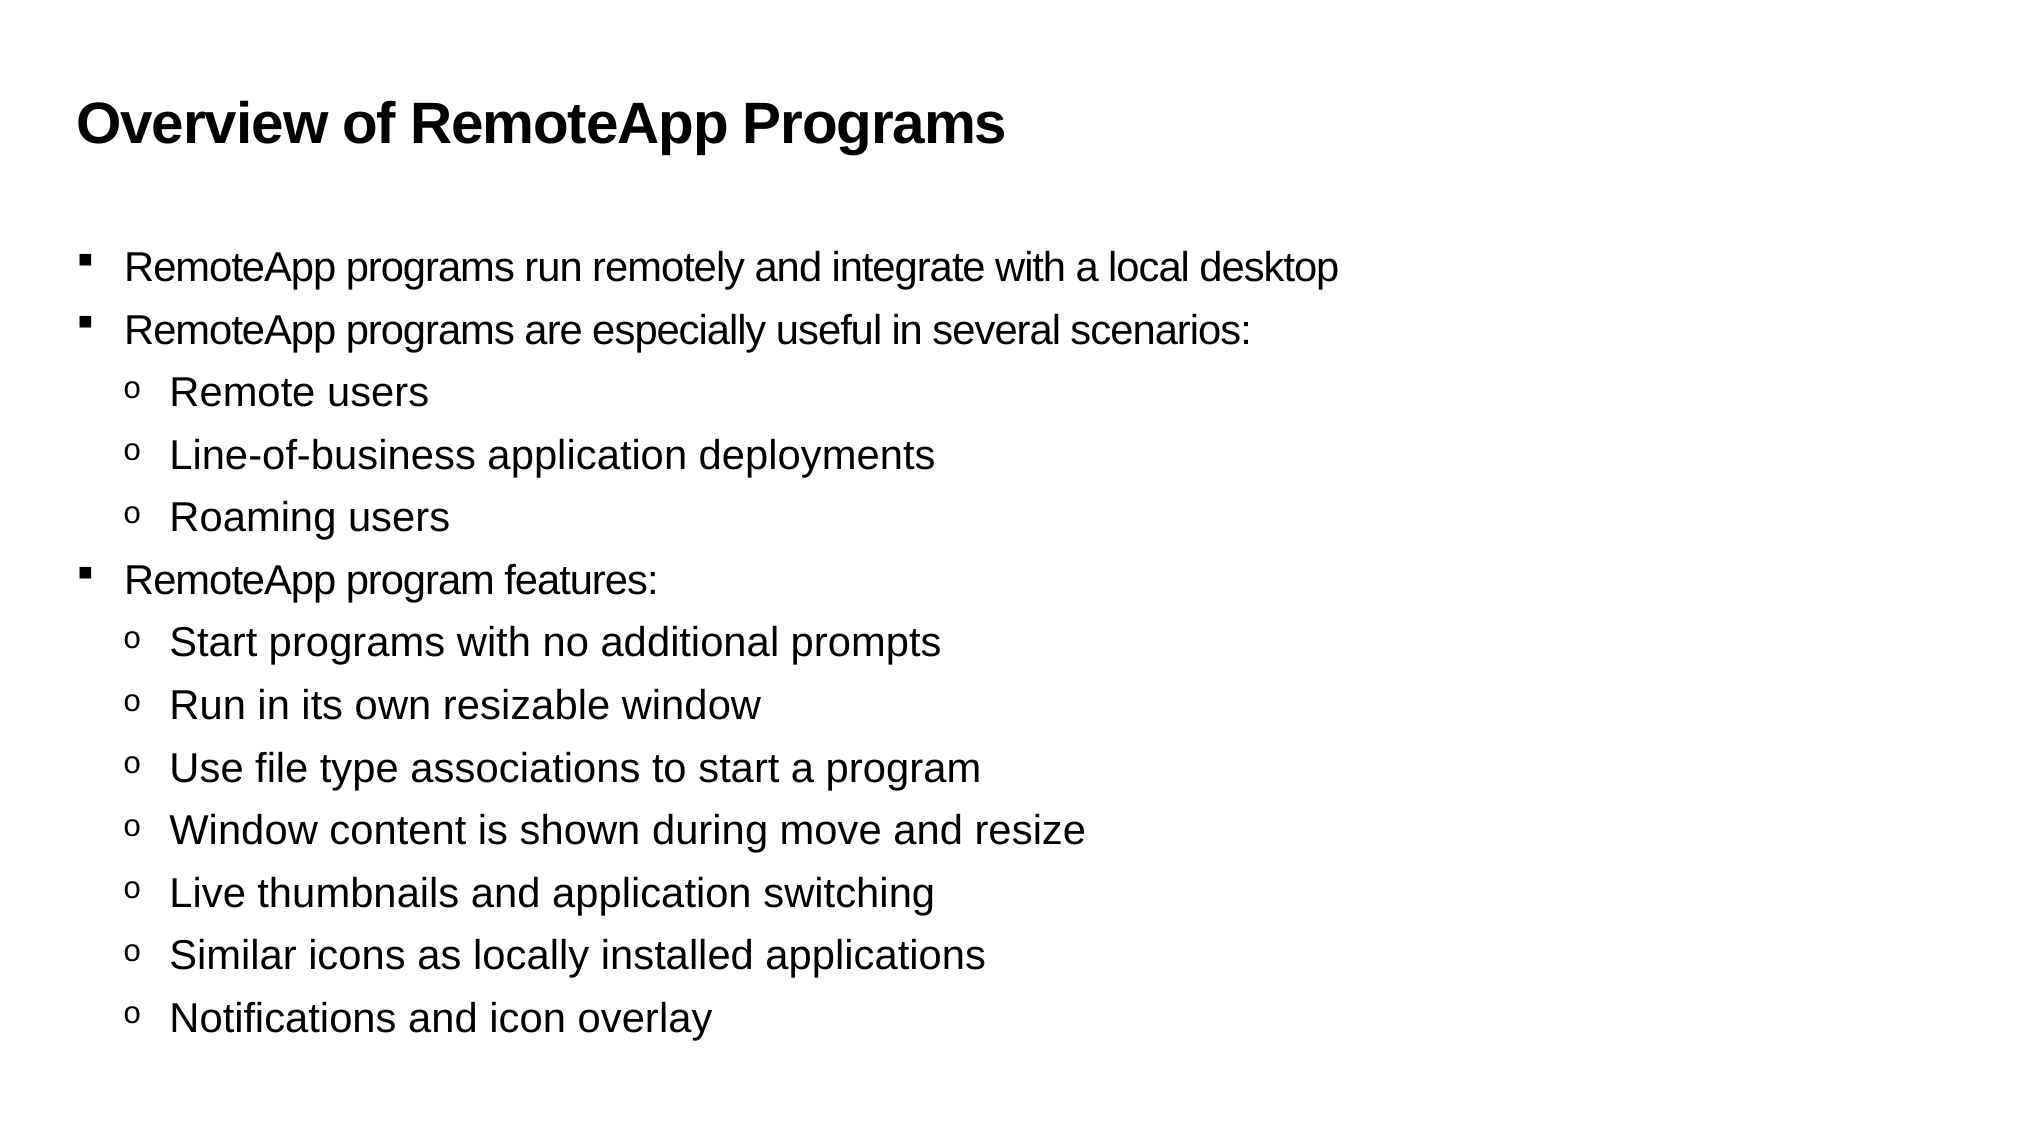

# Overview of RemoteApp Programs
RemoteApp programs run remotely and integrate with a local desktop
RemoteApp programs are especially useful in several scenarios:
Remote users
Line-of-business application deployments
Roaming users
RemoteApp program features:
Start programs with no additional prompts
Run in its own resizable window
Use file type associations to start a program
Window content is shown during move and resize
Live thumbnails and application switching
Similar icons as locally installed applications
Notifications and icon overlay